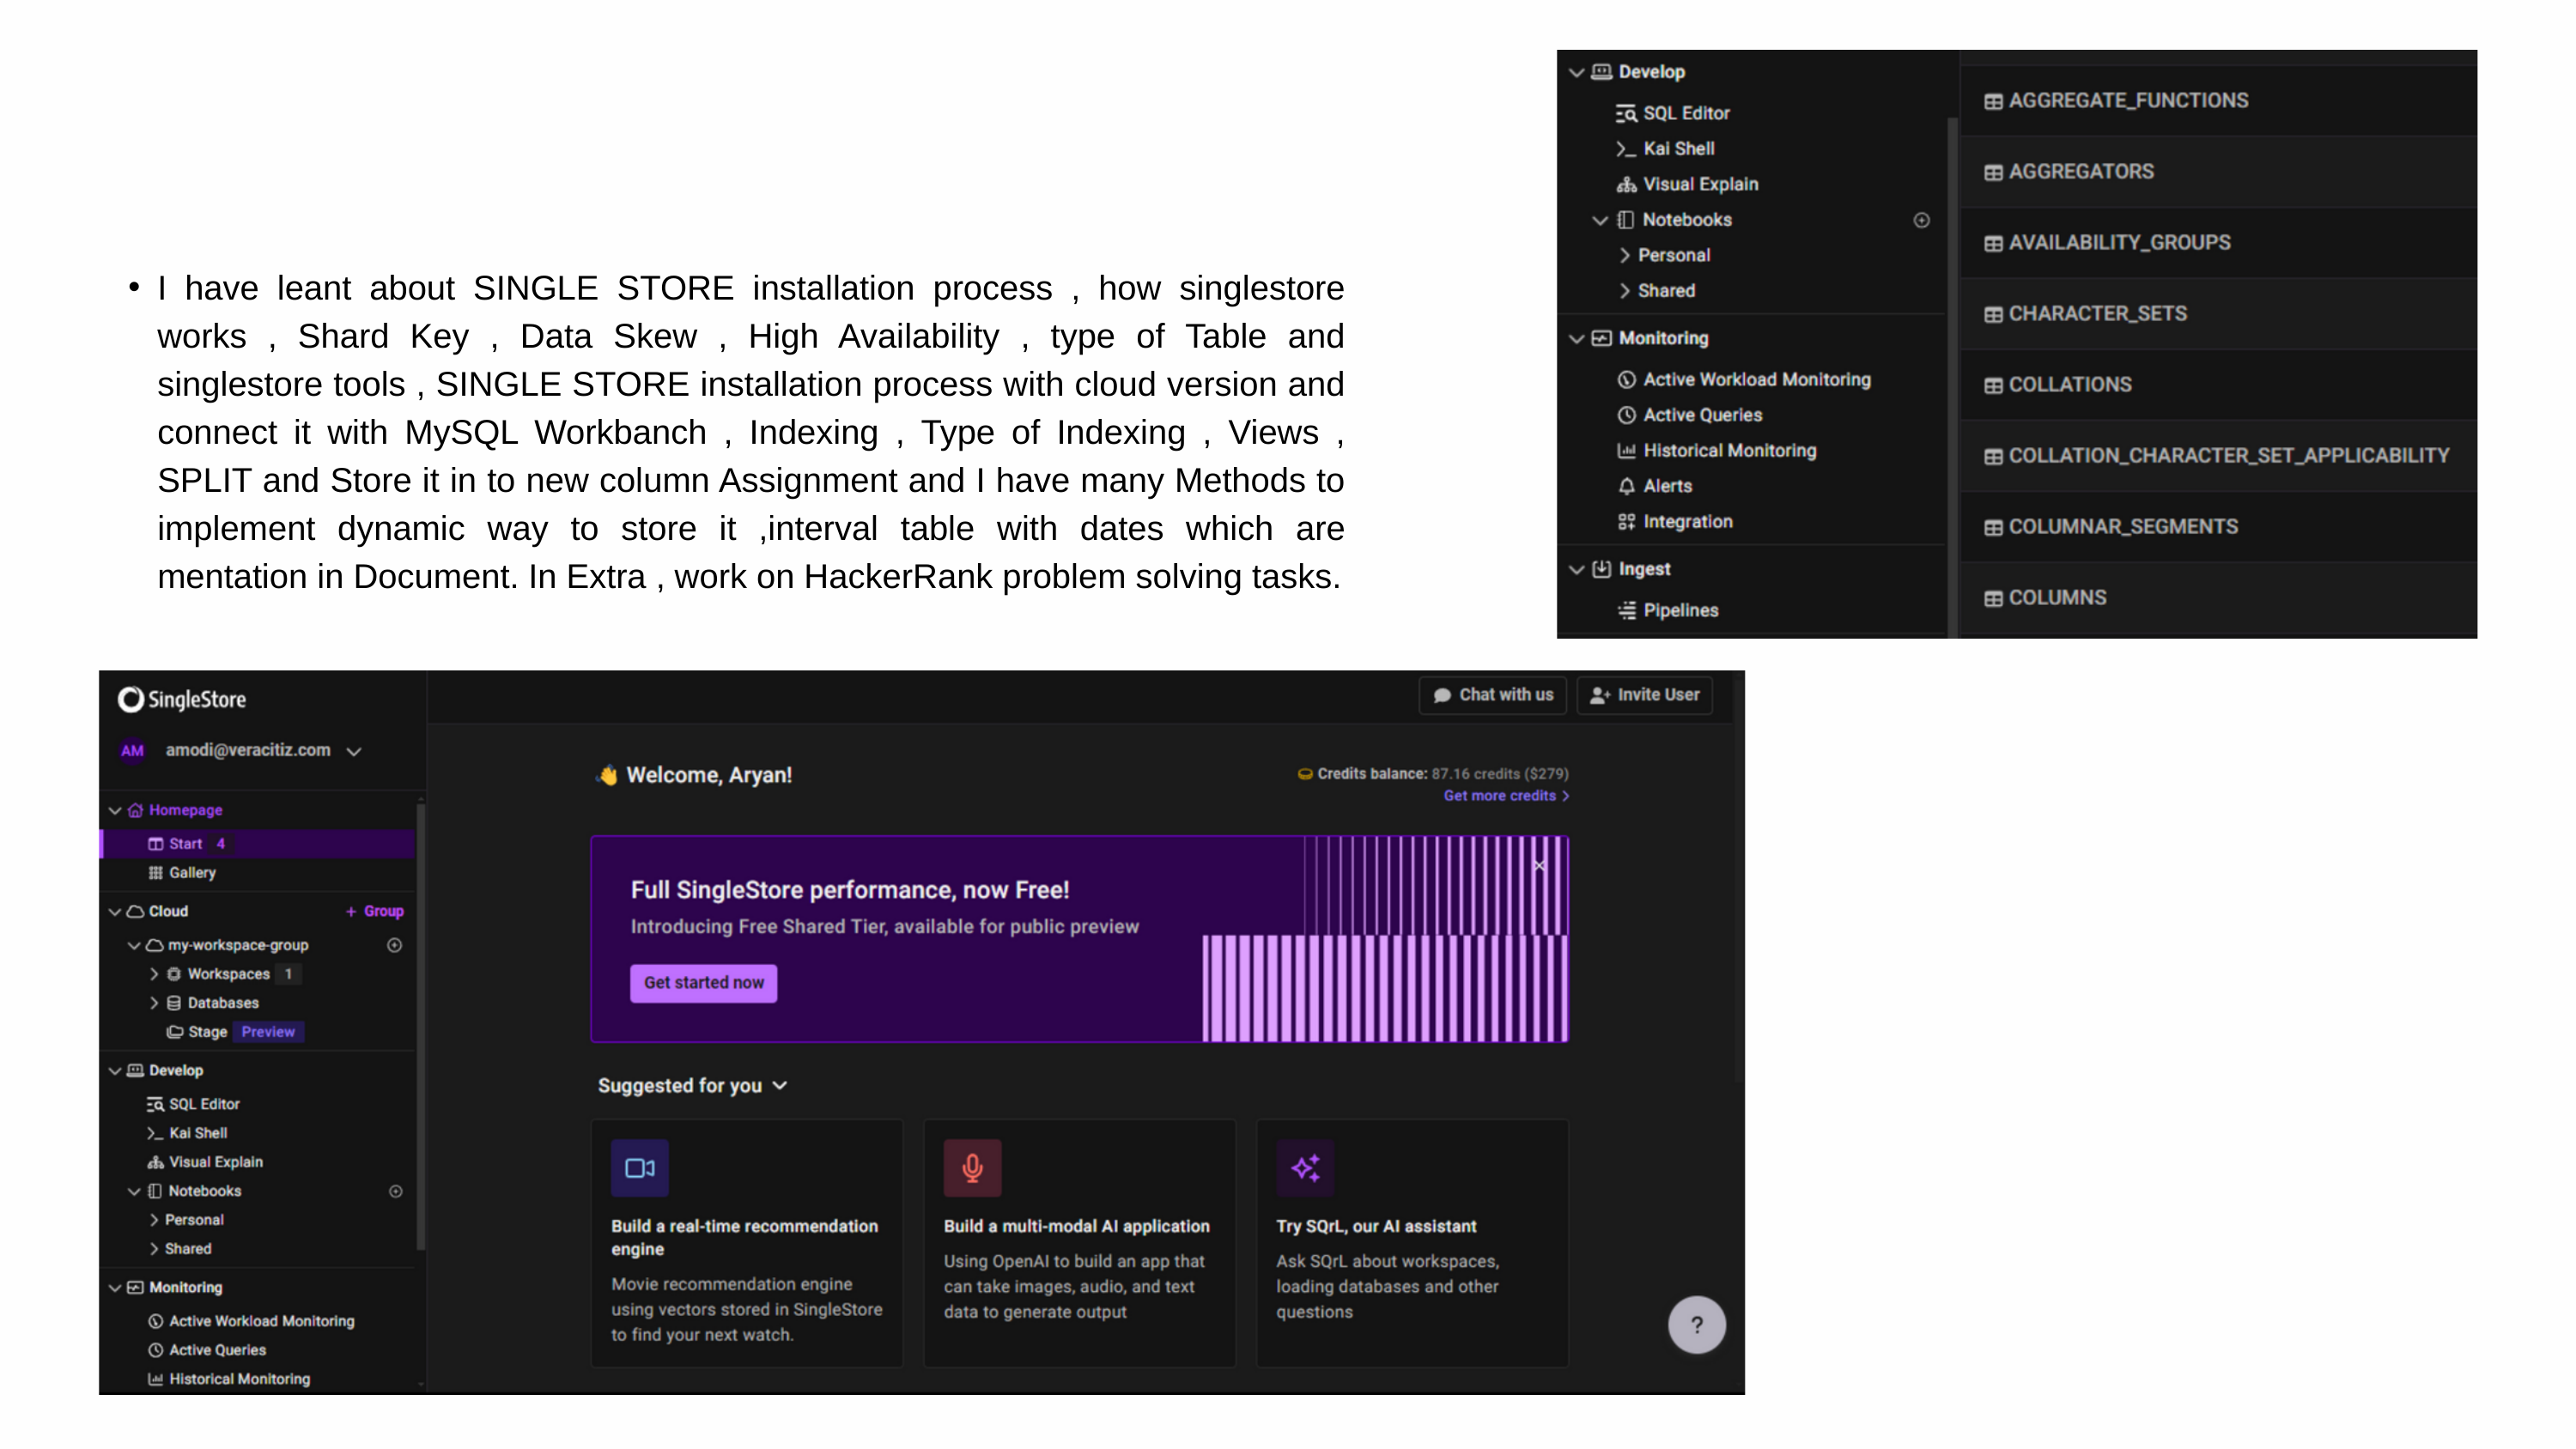

I have leant about SINGLE STORE installation process , how singlestore works , Shard Key , Data Skew , High Availability , type of Table and singlestore tools , SINGLE STORE installation process with cloud version and connect it with MySQL Workbanch , Indexing , Type of Indexing , Views , SPLIT and Store it in to new column Assignment and I have many Methods to implement dynamic way to store it ,interval table with dates which are mentation in Document. In Extra , work on HackerRank problem solving tasks.